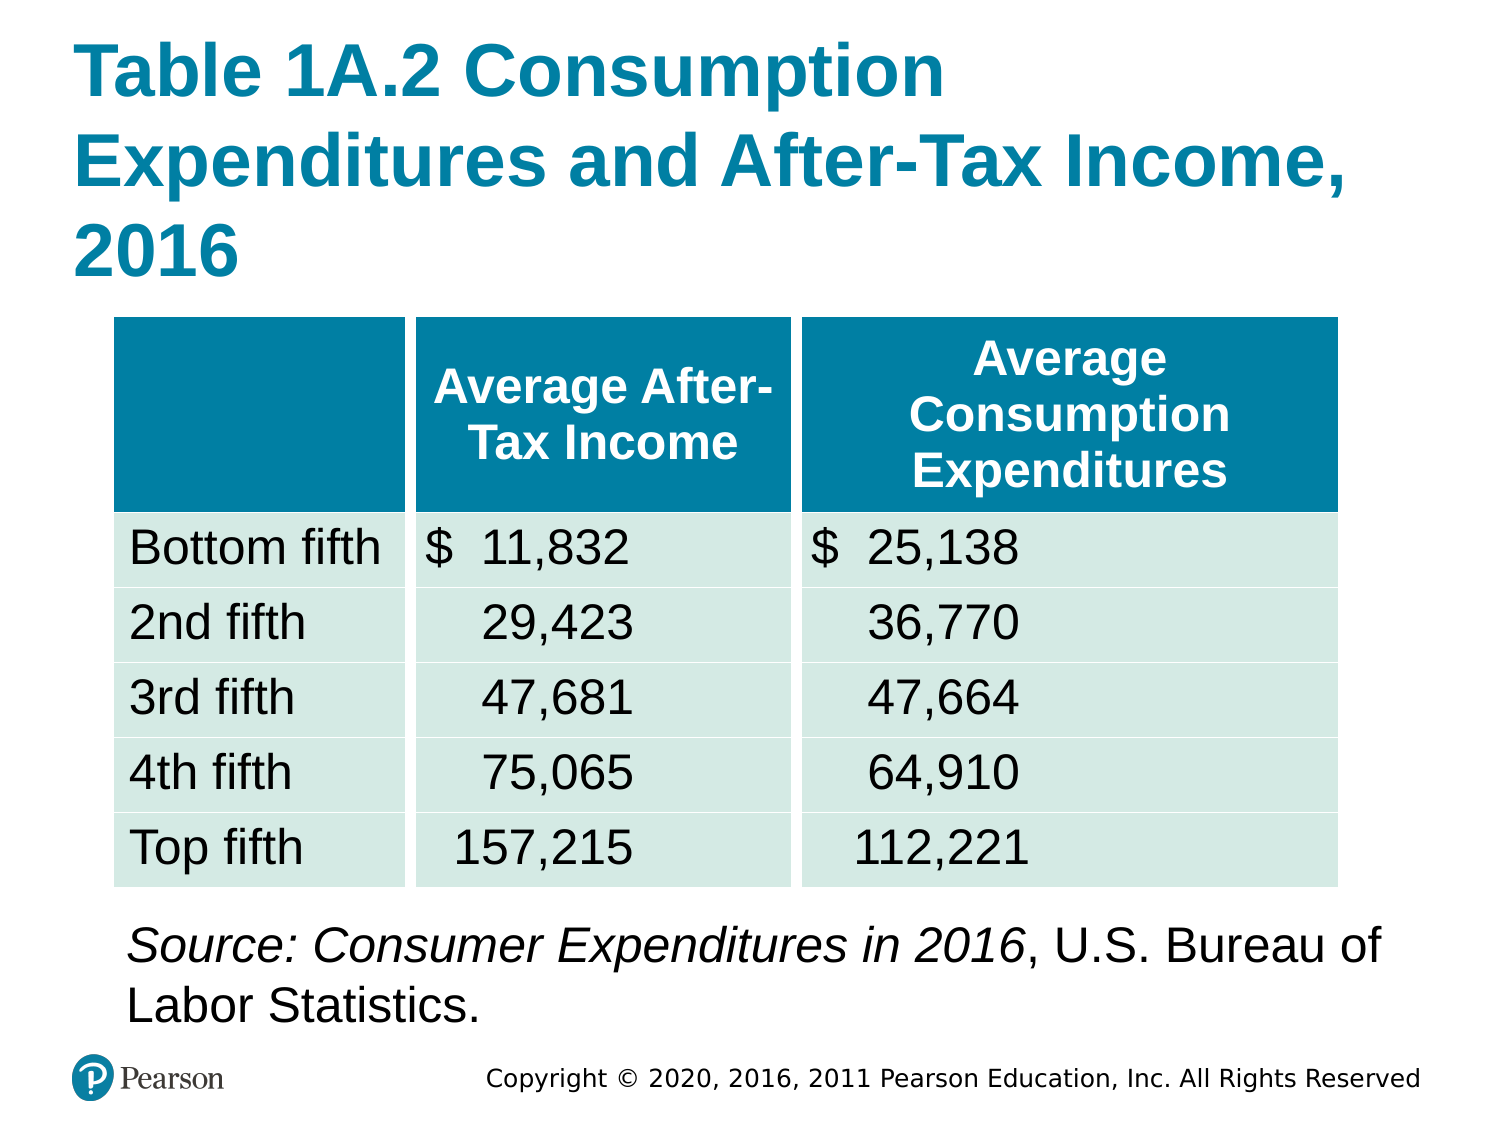

# Table 1A.2 Consumption Expenditures and After-Tax Income, 2016
| Blank | Average After-Tax Income | Average Consumption Expenditures |
| --- | --- | --- |
| Bottom fifth | $ 11,832 | $ 25,138 |
| 2nd fifth | 29,423 | 36,770 |
| 3rd fifth | 47,681 | 47,664 |
| 4th fifth | 75,065 | 64,910 |
| Top fifth | 157,215 | 112,221 |
Source: Consumer Expenditures in 2016, U.S. Bureau of Labor Statistics.